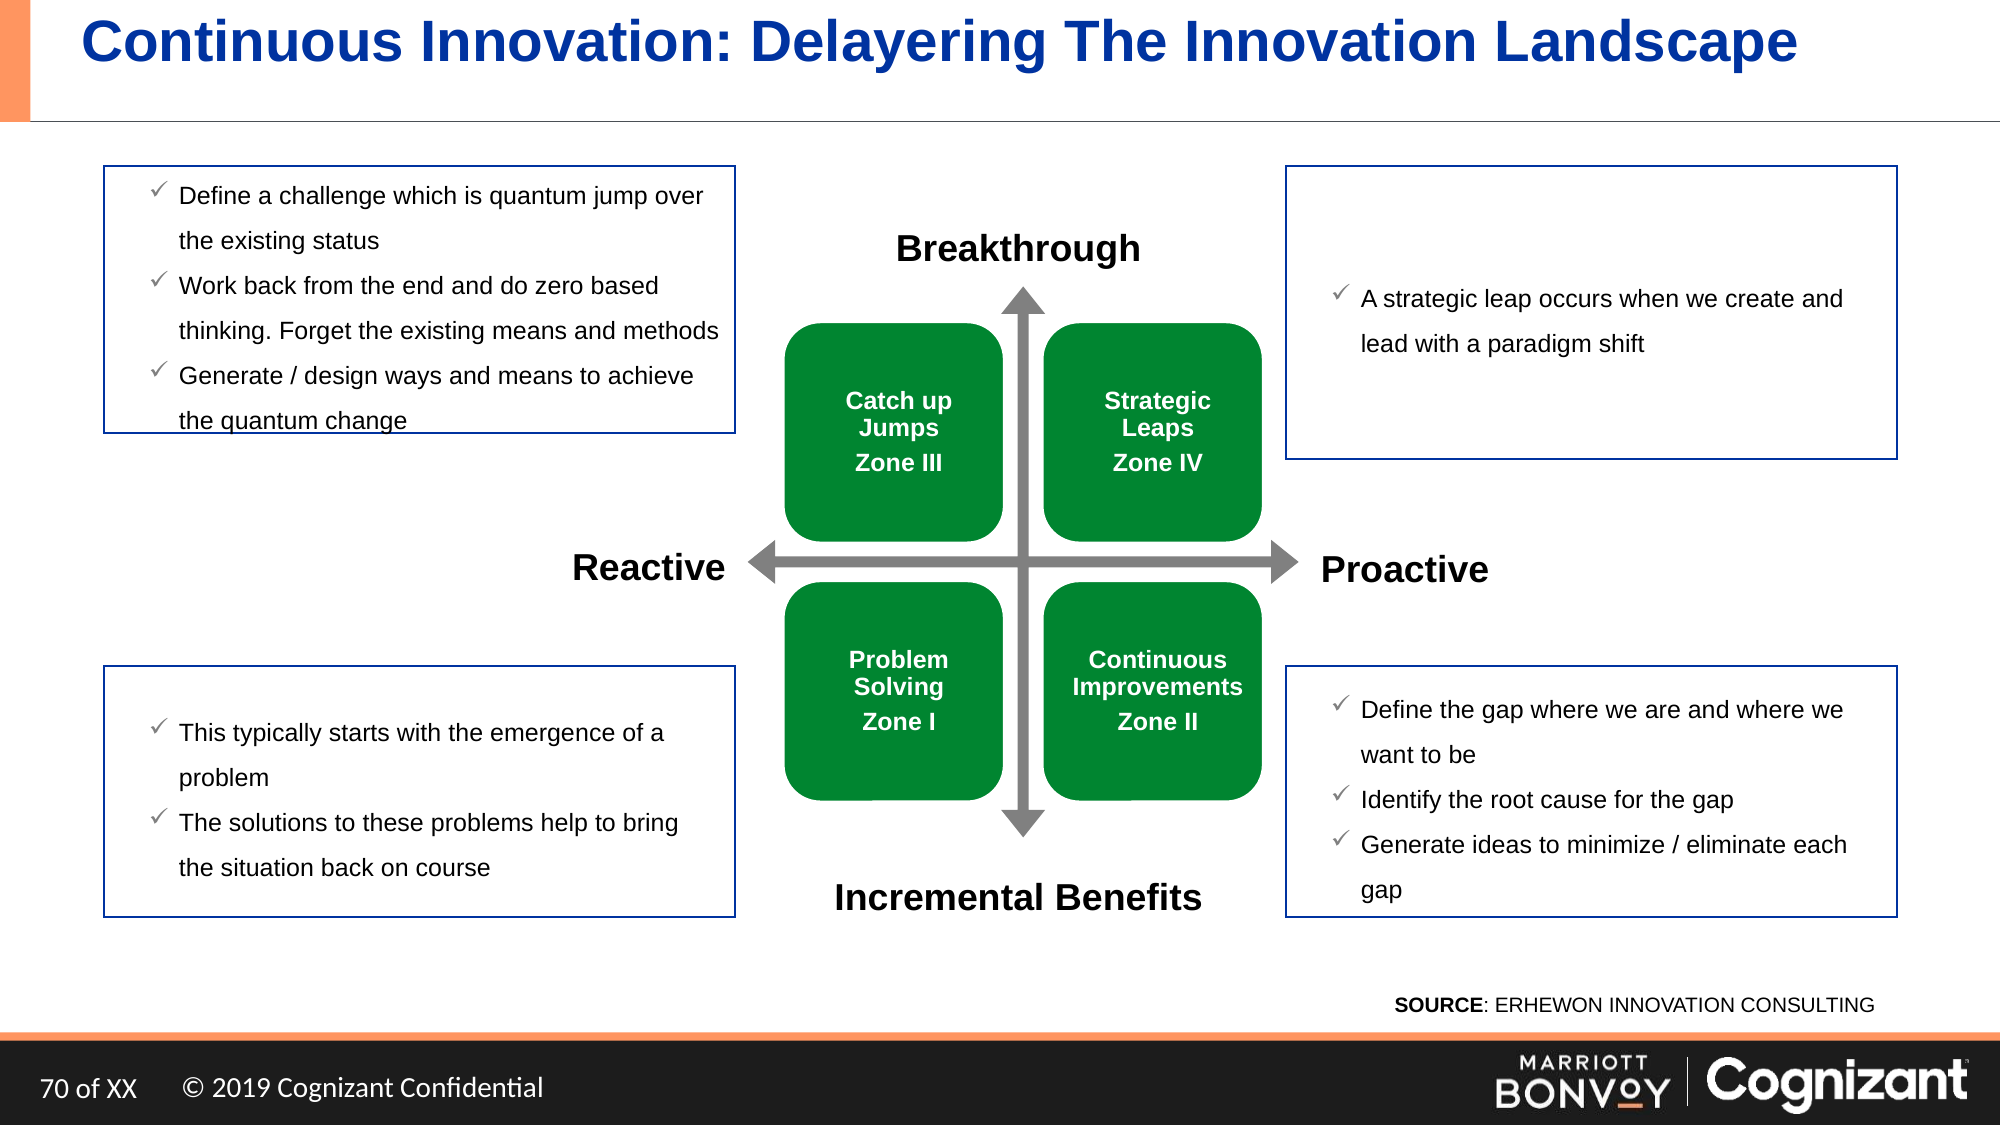

# Continuous Innovation: Delayering The Innovation Landscape
A strategic leap occurs when we create and lead with a paradigm shift
Define a challenge which is quantum jump over the existing status
Work back from the end and do zero based thinking. Forget the existing means and methods
Generate / design ways and means to achieve the quantum change
Breakthrough
Catch up Jumps
Zone III
Strategic Leaps
Zone IV
Problem Solving
Zone I
Continuous Improvements
Zone II
Reactive
Proactive
This typically starts with the emergence of a problem
The solutions to these problems help to bring the situation back on course
Define the gap where we are and where we want to be
Identify the root cause for the gap
Generate ideas to minimize / eliminate each gap
Incremental Benefits
SOURCE: ERHEWON INNOVATION CONSULTING